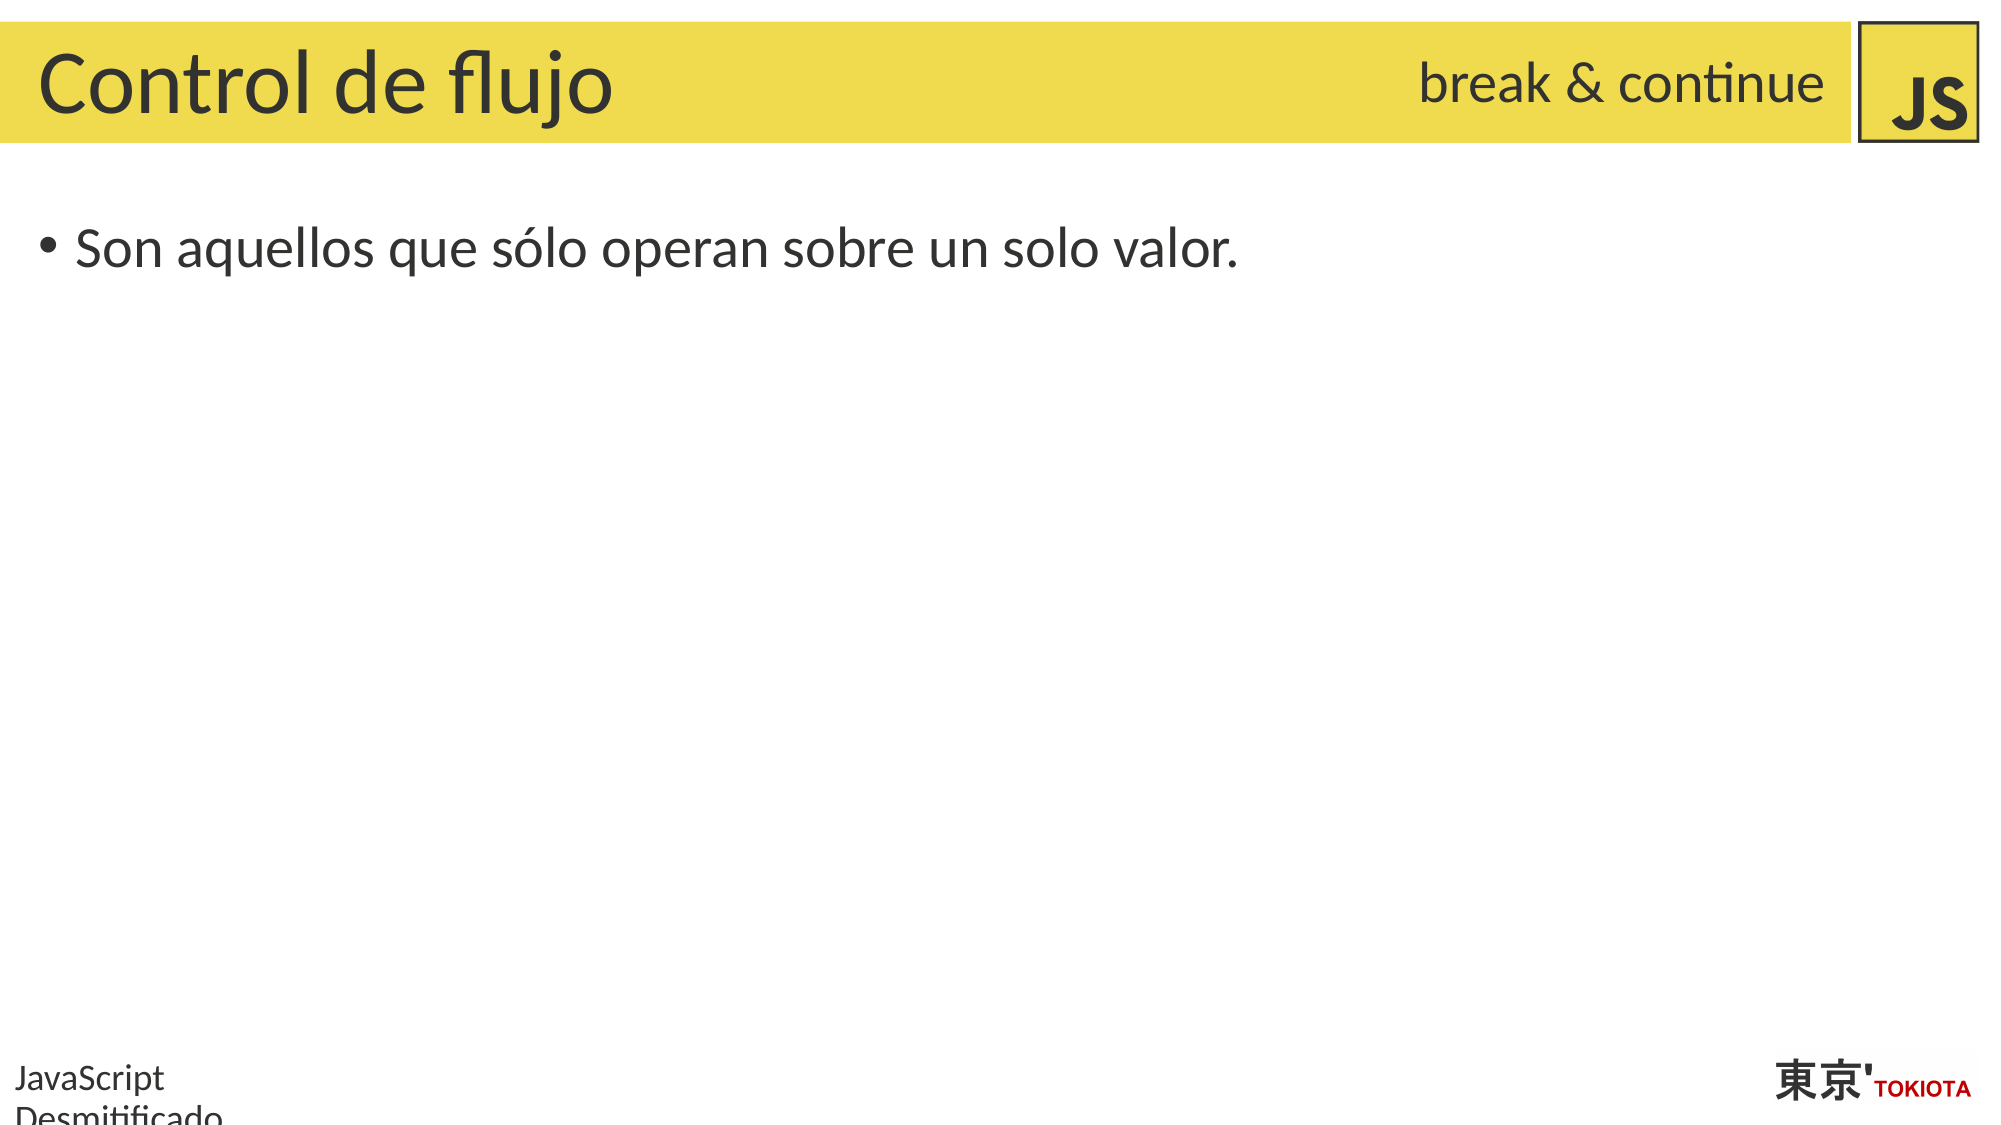

# Control de flujo
break & continue
Son aquellos que sólo operan sobre un solo valor.